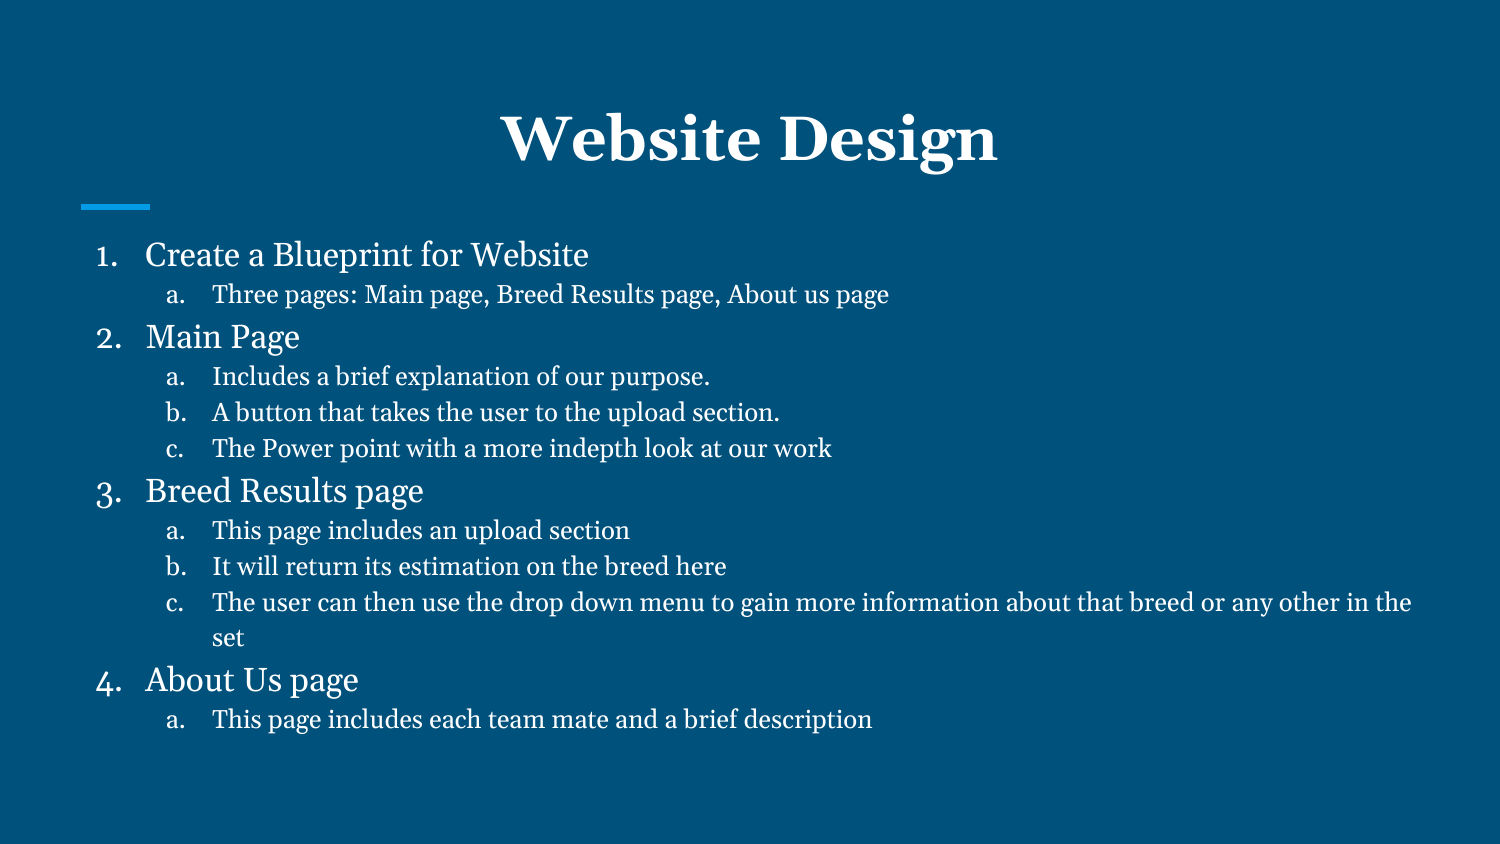

# Website Design
Create a Blueprint for Website
Three pages: Main page, Breed Results page, About us page
Main Page
Includes a brief explanation of our purpose.
A button that takes the user to the upload section.
The Power point with a more indepth look at our work
Breed Results page
This page includes an upload section
It will return its estimation on the breed here
The user can then use the drop down menu to gain more information about that breed or any other in the set
About Us page
This page includes each team mate and a brief description